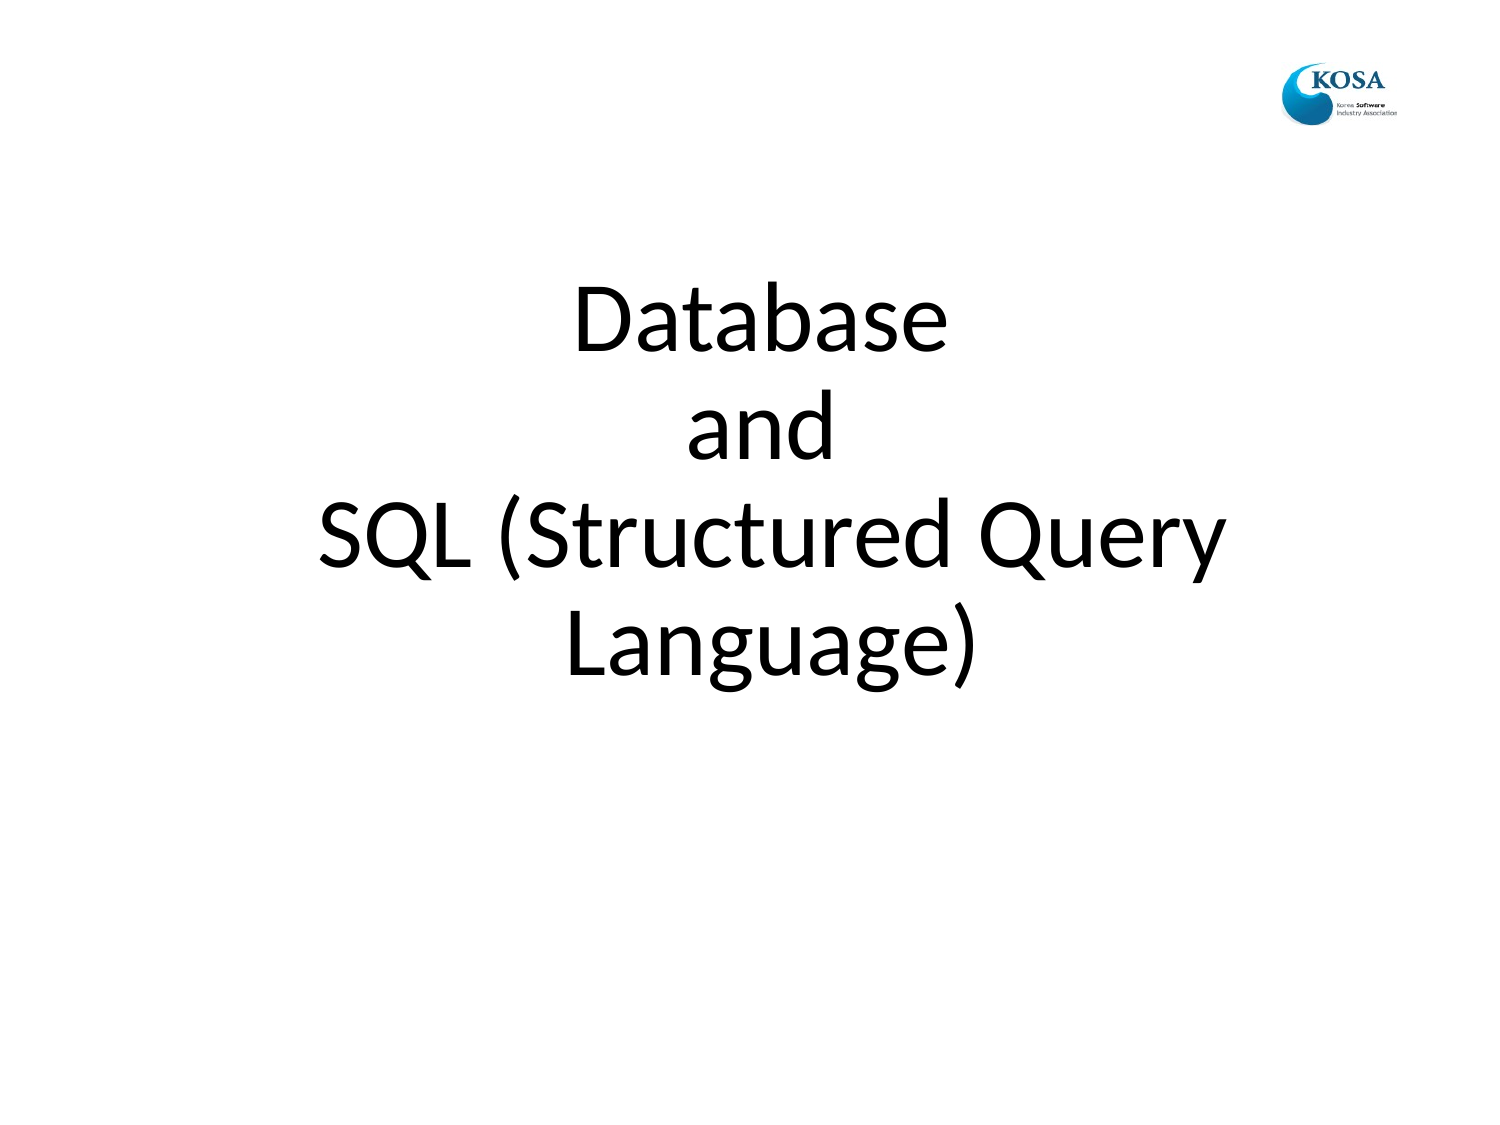

# Database and SQL (Structured Query Language)